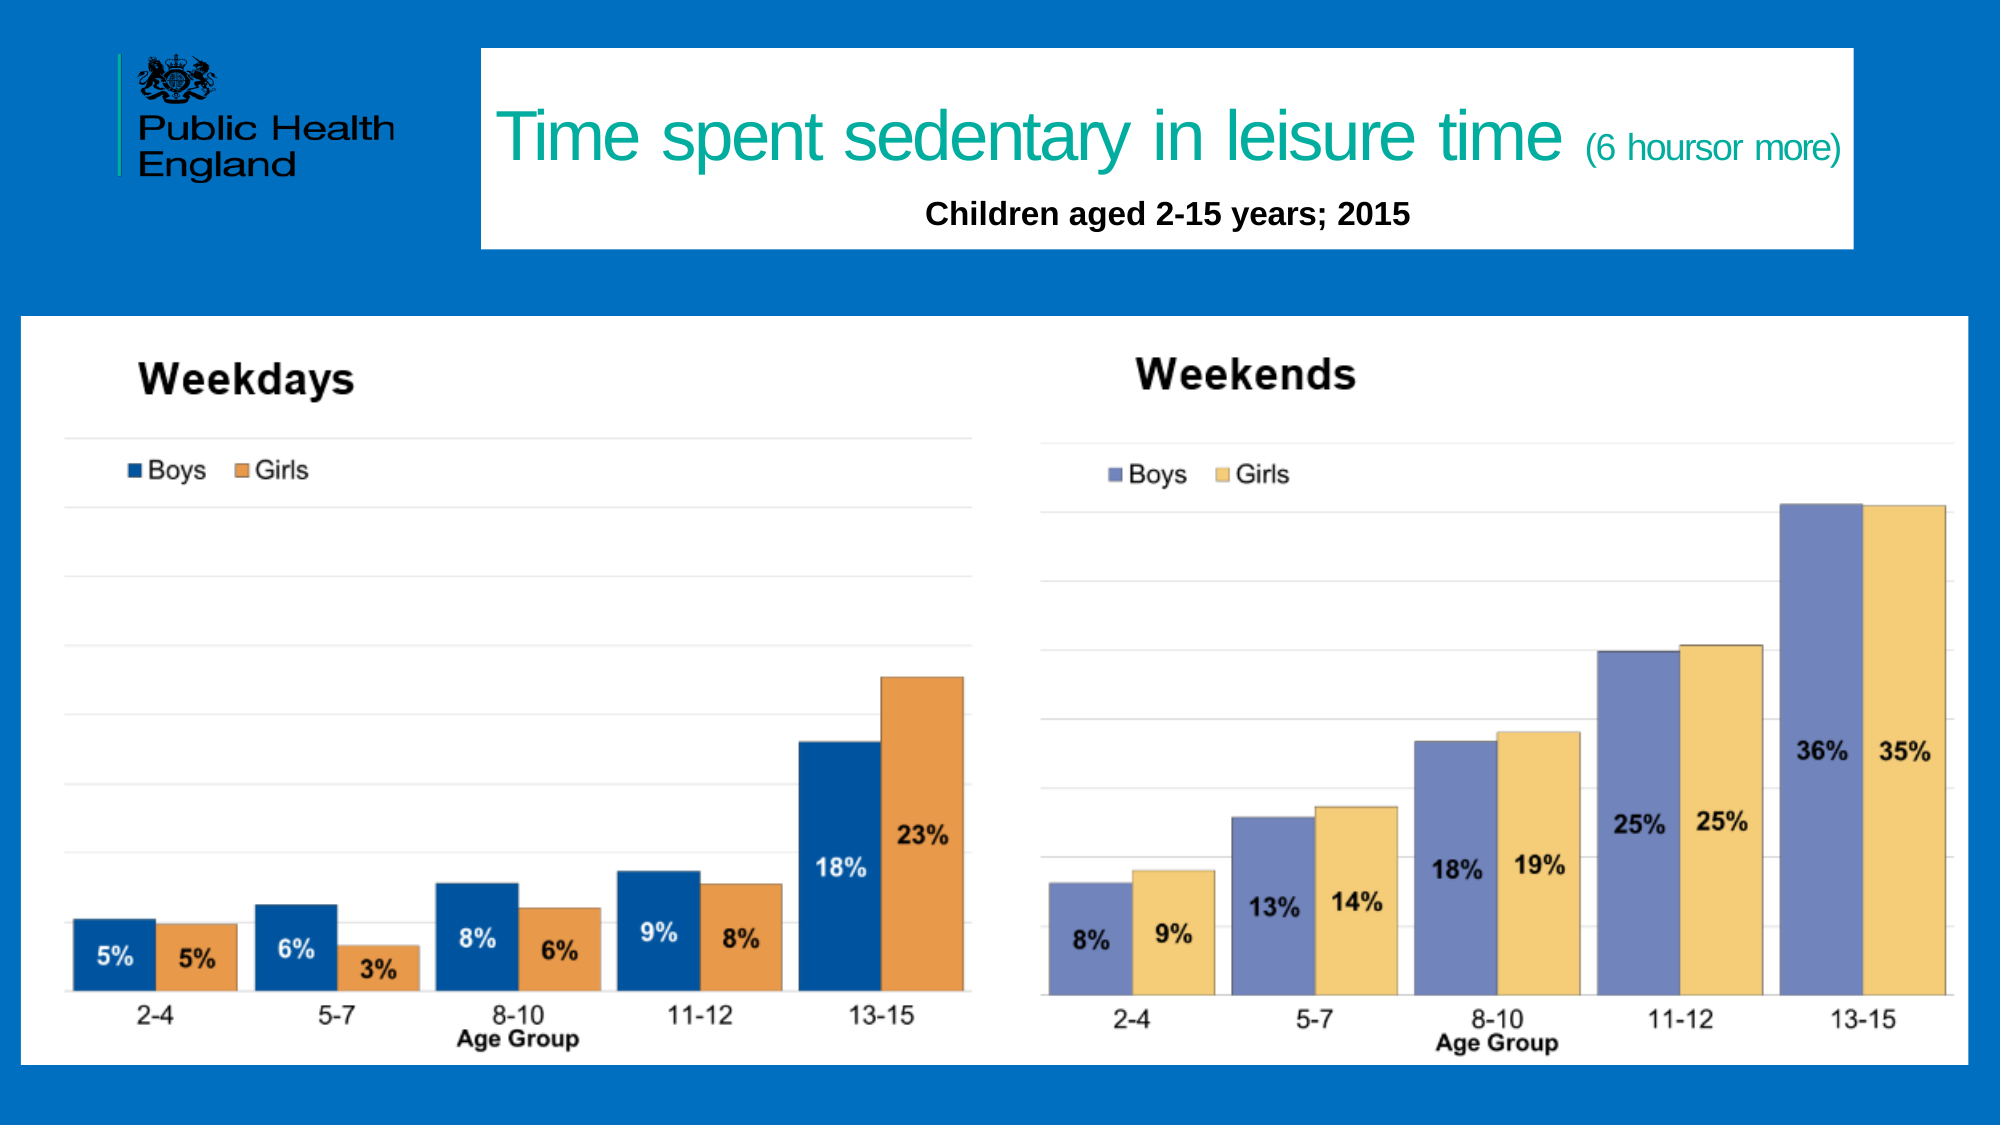

# Time spent sedentary in leisure time (6 hoursor more)
Children aged 2-15 years; 2015